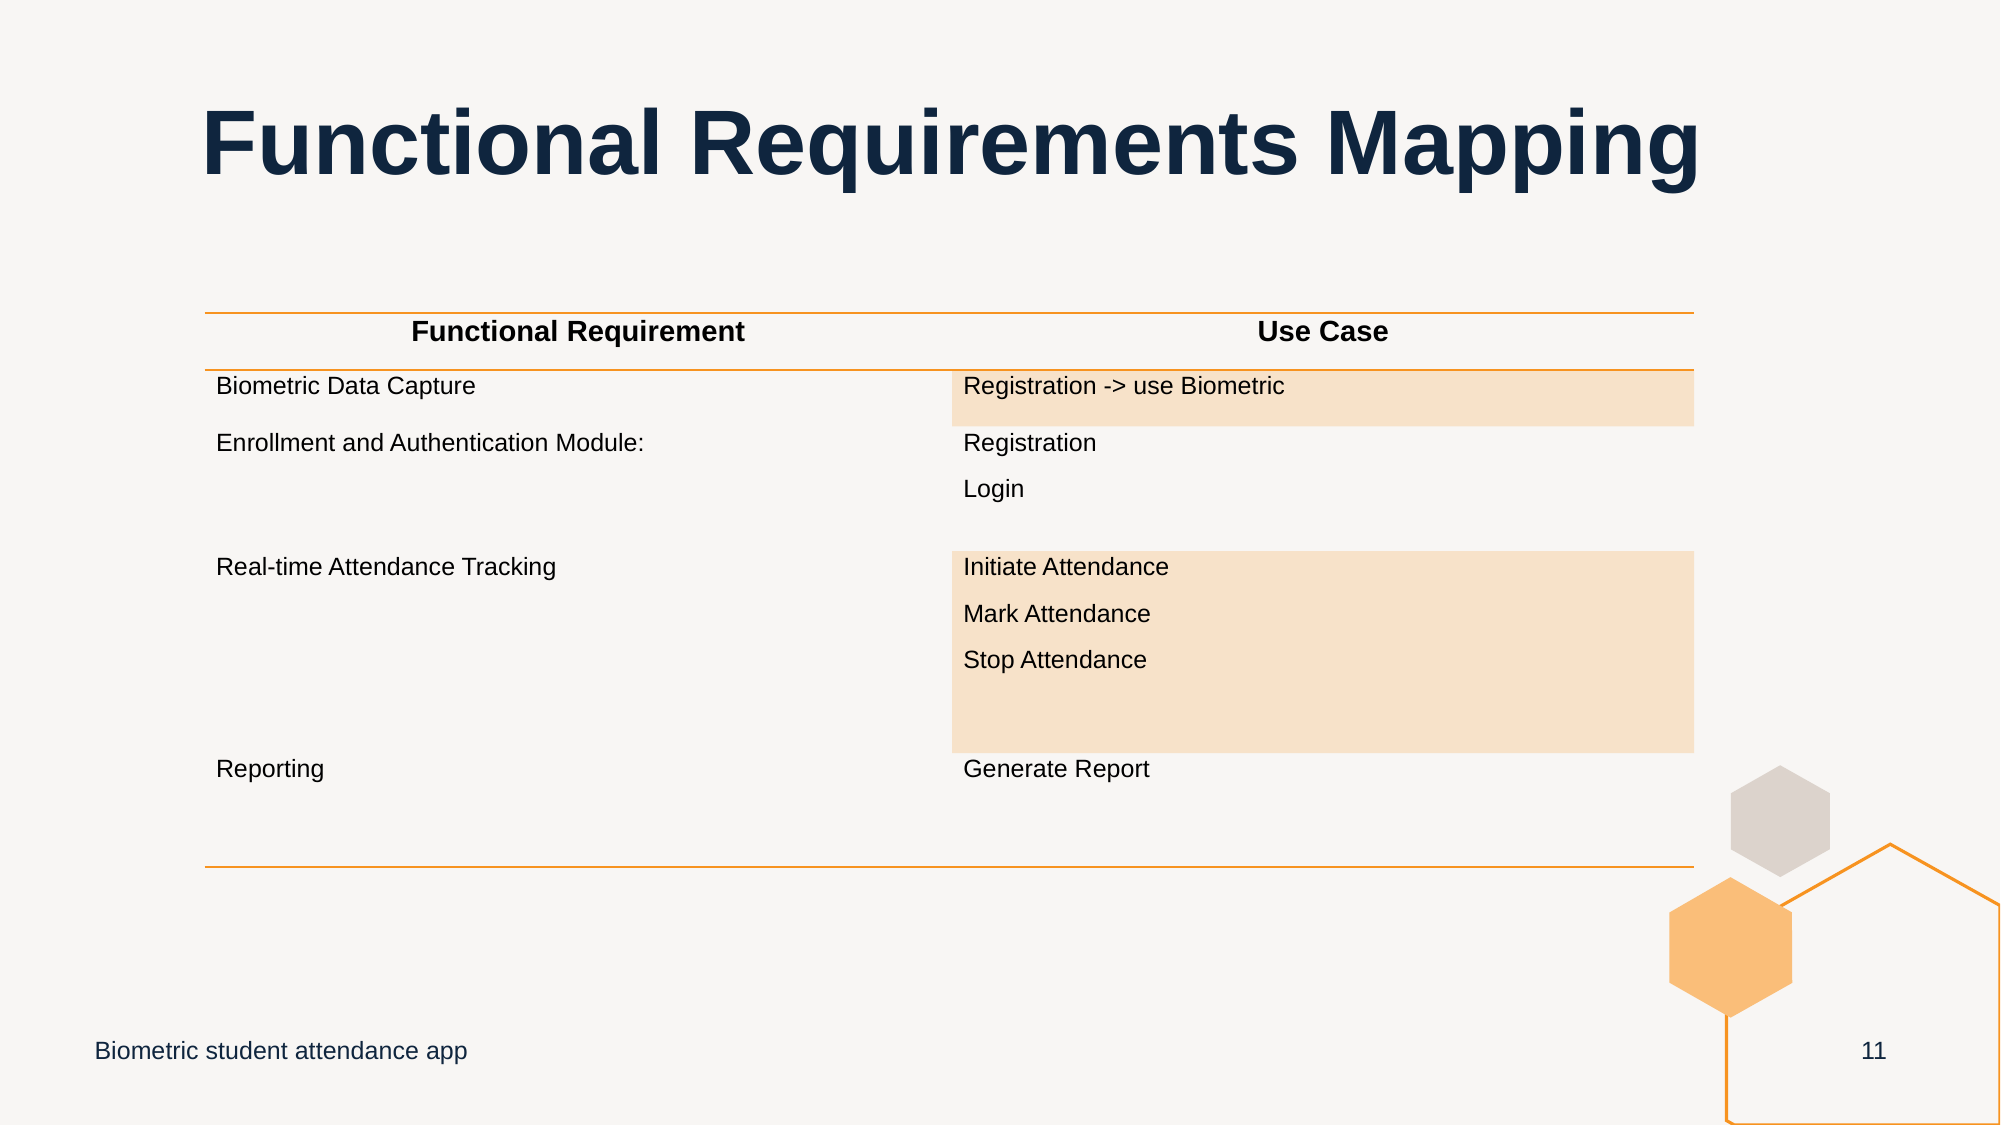

Functional Requirements Mapping
| Functional Requirement | Use Case |
| --- | --- |
| Biometric Data Capture | Registration -> use Biometric |
| Enrollment and Authentication Module: | Registration Login |
| Real-time Attendance Tracking | Initiate Attendance Mark Attendance Stop Attendance |
| Reporting | Generate Report |
Biometric student attendance app
11